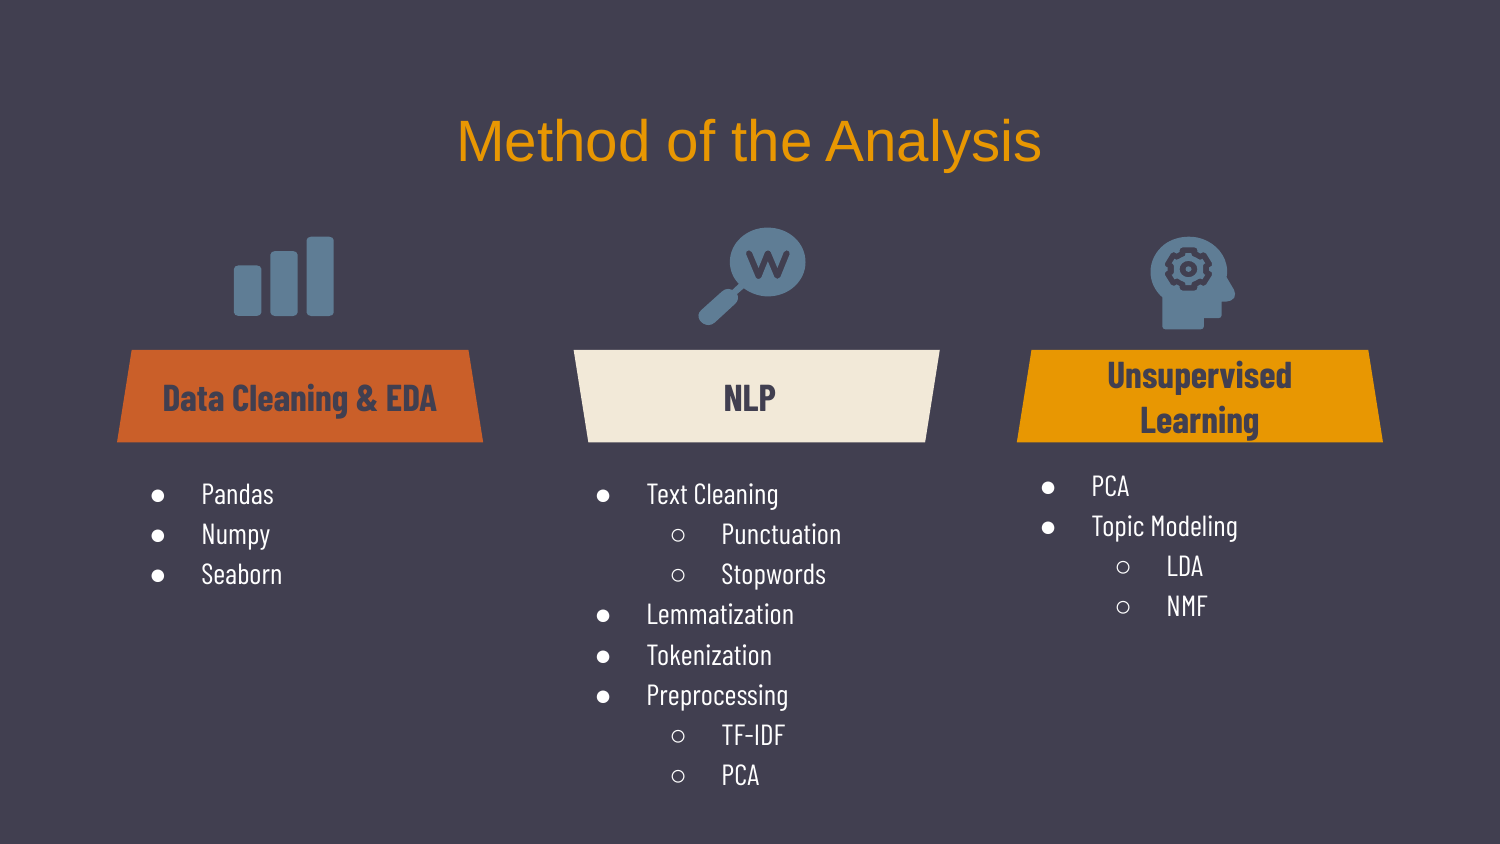

# Method of the Analysis

Data Cleaning & EDA

NLP

Unsupervised Learning

PCA
Topic Modeling
LDA
NMF

Pandas
Numpy
Seaborn

Text Cleaning
Punctuation
Stopwords
Lemmatization
Tokenization
Preprocessing
TF-IDF
PCA